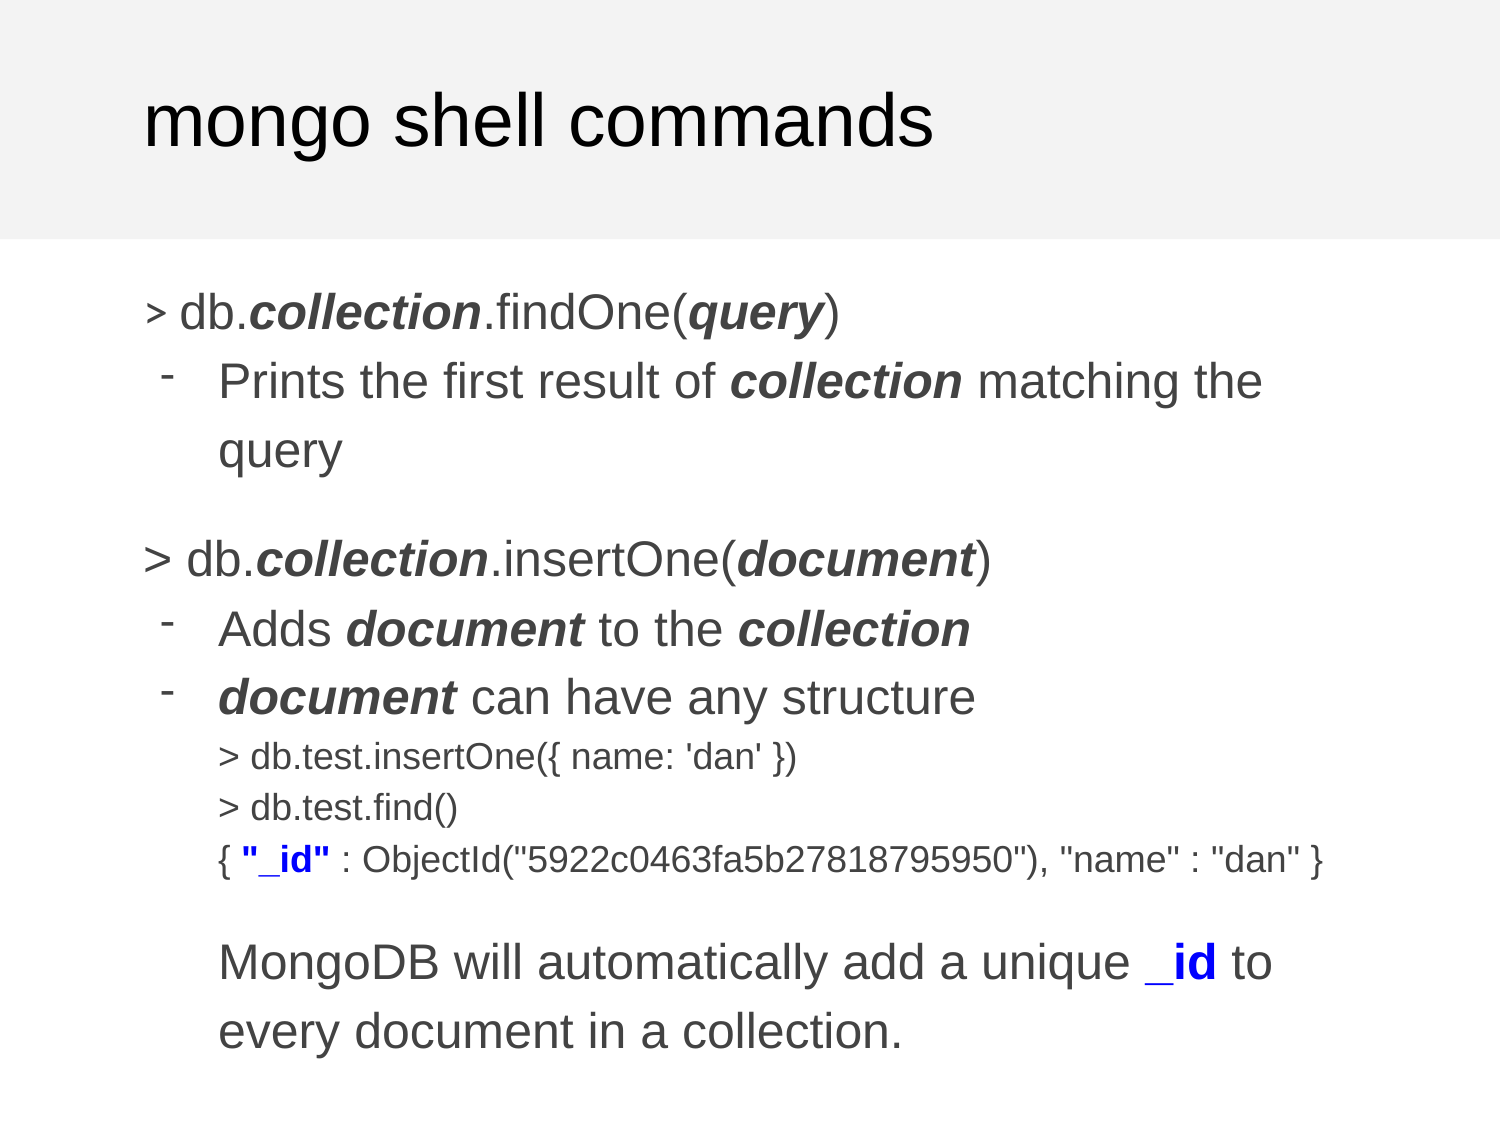

mongo shell commands
> db.collection.findOne(query)
Prints the first result of collection matching the query

> db.collection.insertOne(document)
Adds document to the collection
document can have any structure
> db.test.insertOne({ name: 'dan' })
> db.test.find()
{ "_id" : ObjectId("5922c0463fa5b27818795950"), "name" : "dan" }

MongoDB will automatically add a unique _id to every document in a collection.